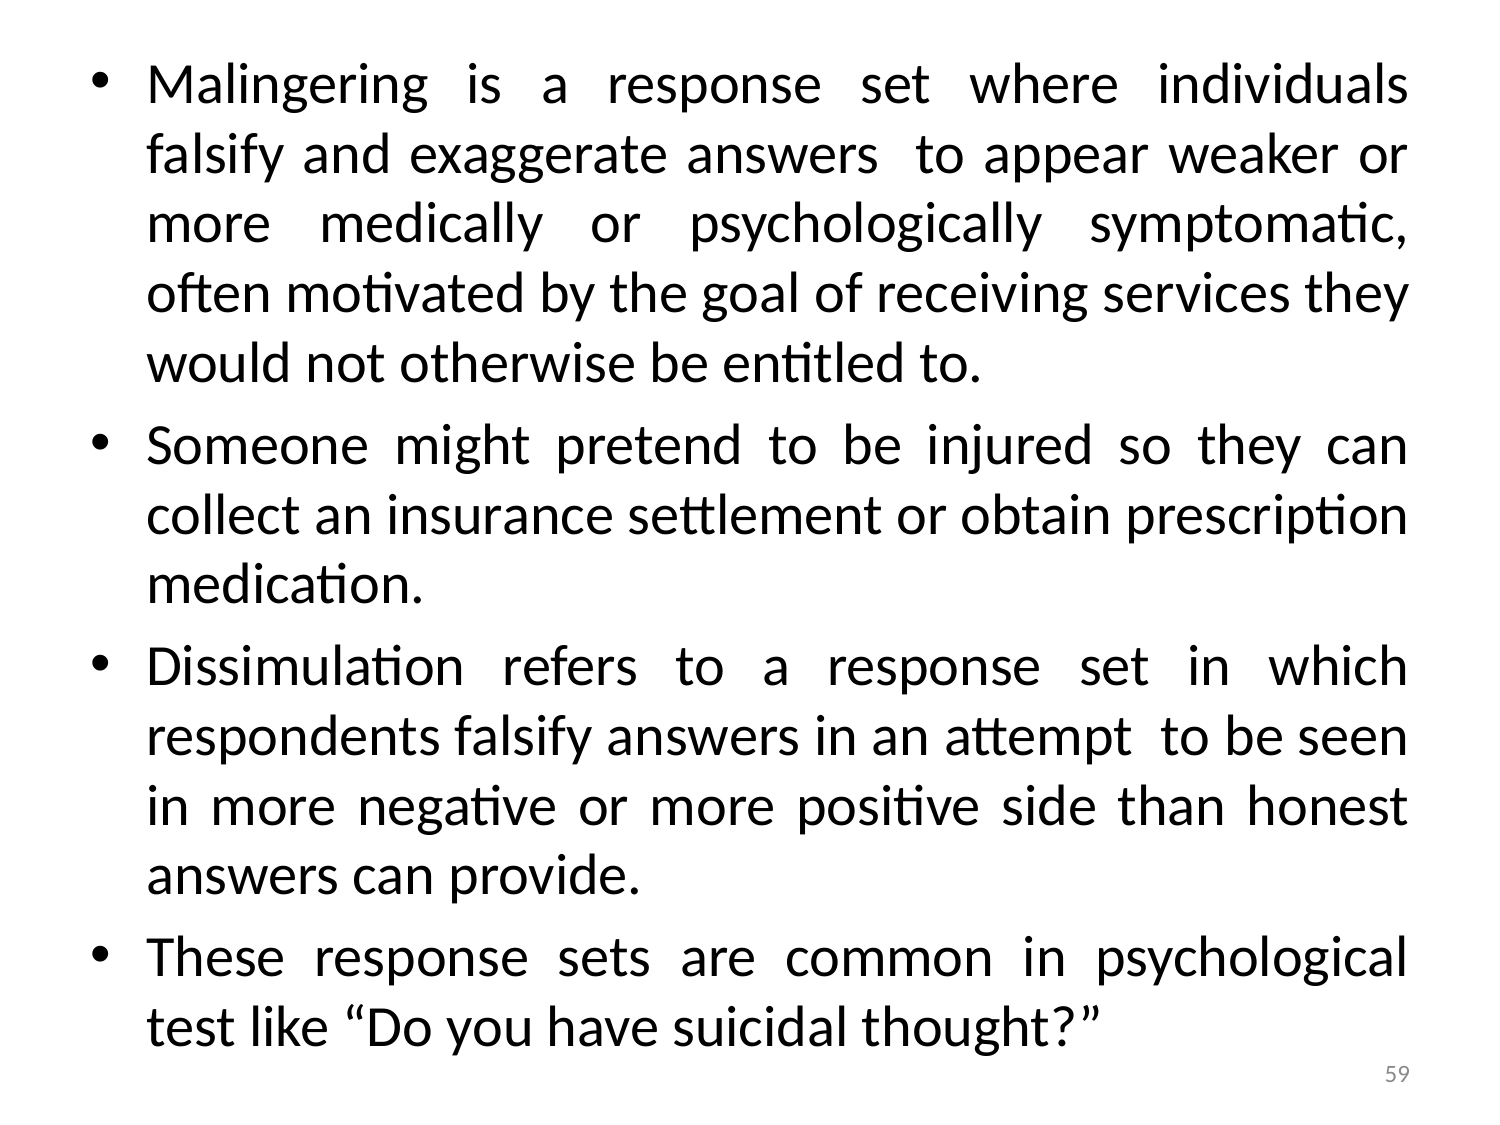

Malingering is a response set where individuals falsify and exaggerate answers  to appear weaker or more medically or psychologically symptomatic, often motivated by the goal of receiving services they would not otherwise be entitled to.
Someone might pretend to be injured so they can collect an insurance settlement or obtain prescription medication.
Dissimulation refers to a response set in which respondents falsify answers in an attempt  to be seen in more negative or more positive side than honest answers can provide.
These response sets are common in psychological test like “Do you have suicidal thought?”
59